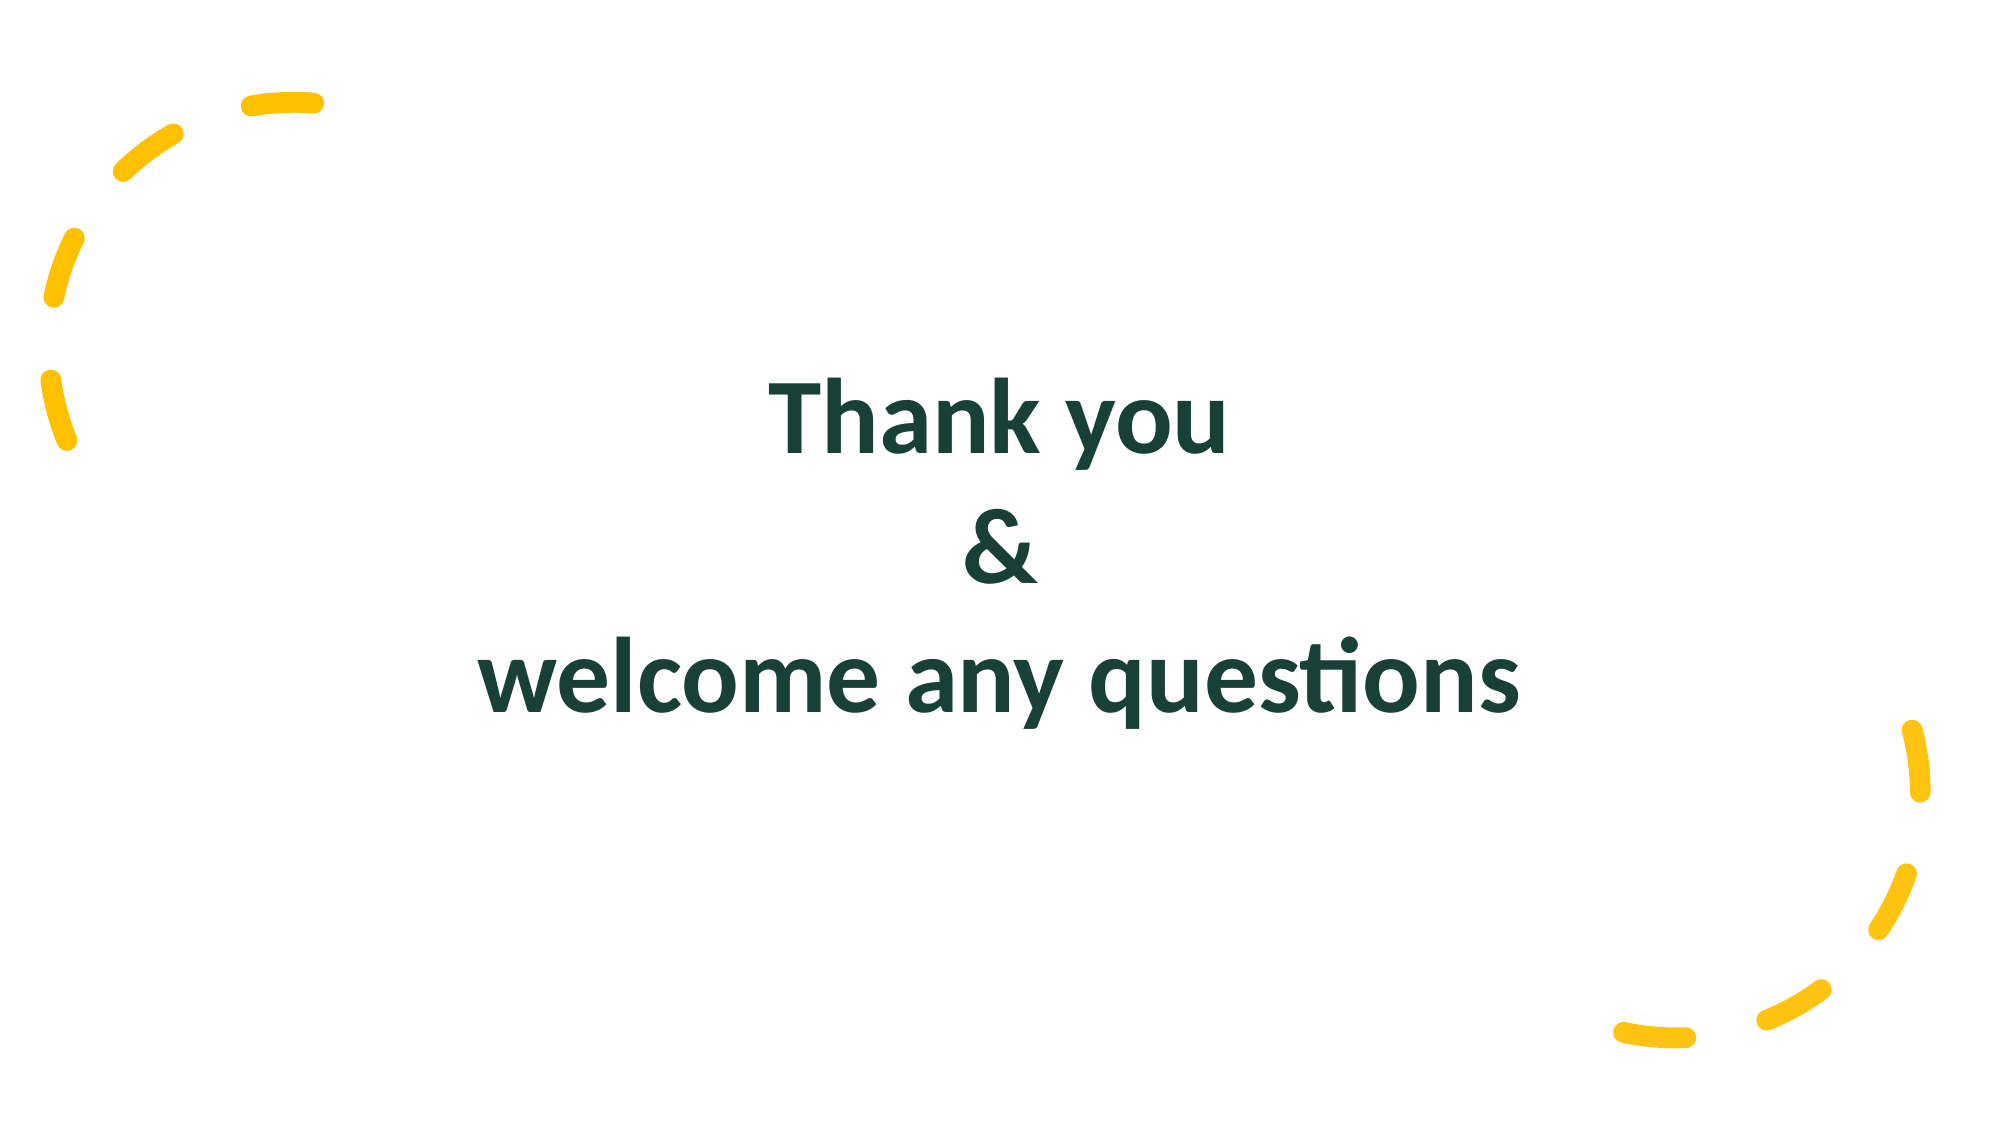

# Thank you
&
welcome any questions